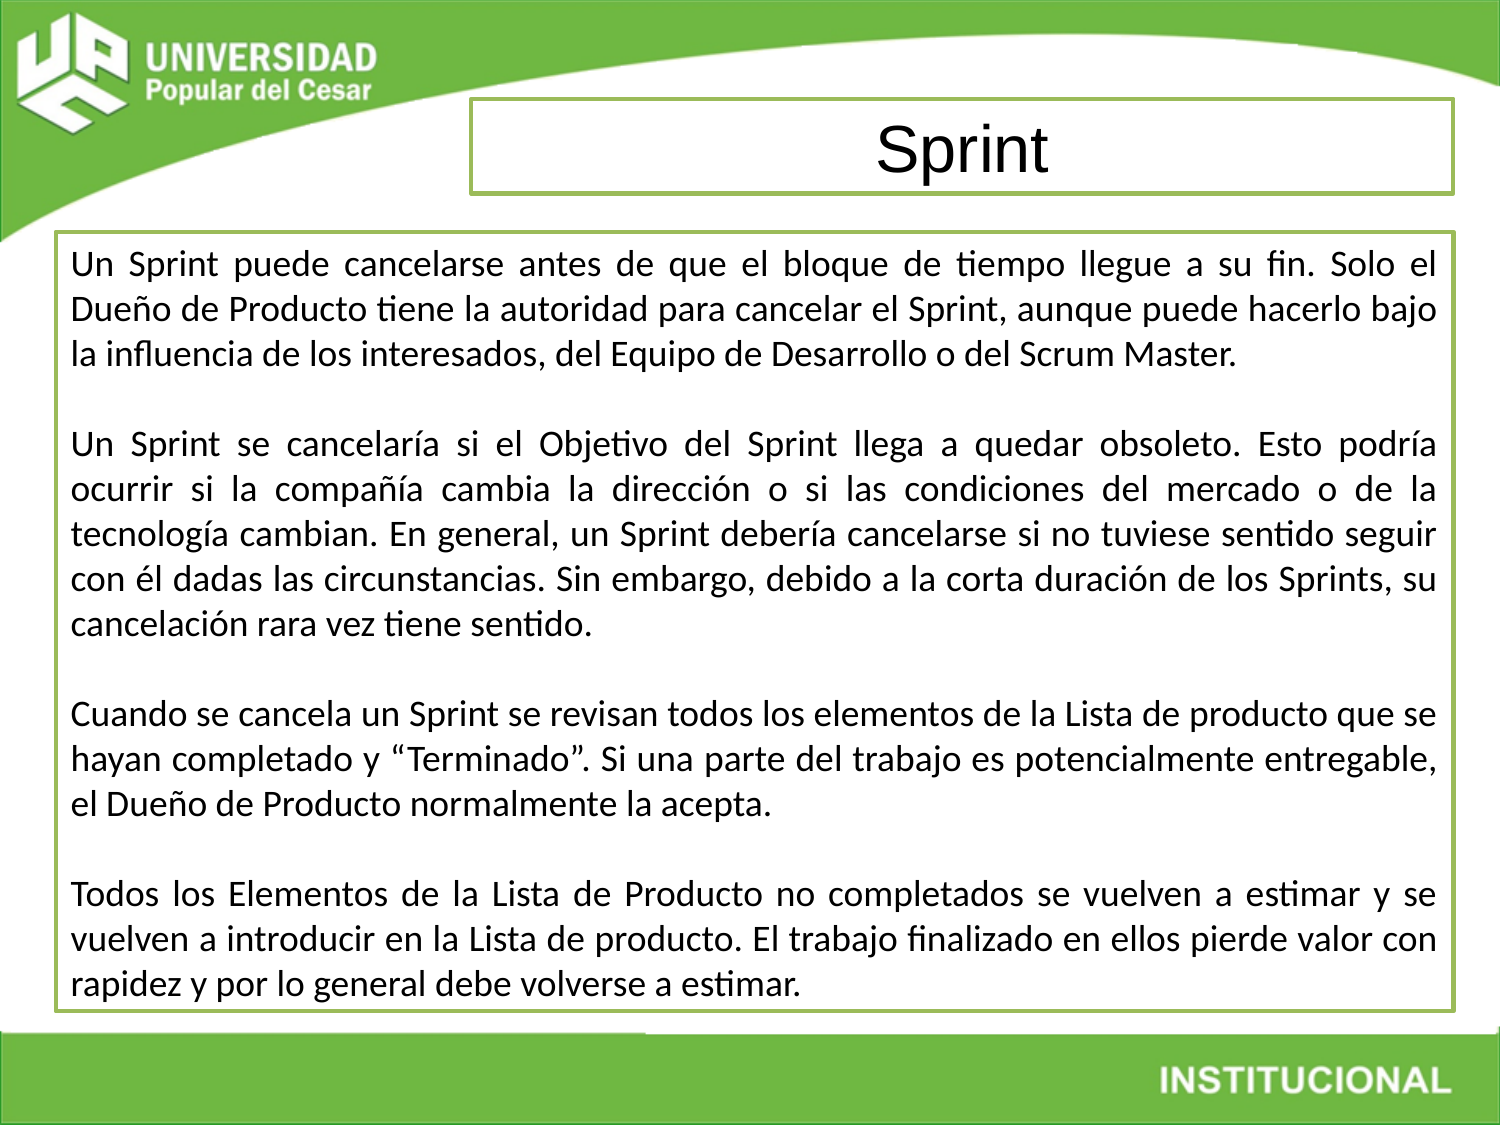

Sprint
Un Sprint puede cancelarse antes de que el bloque de tiempo llegue a su fin. Solo el Dueño de Producto tiene la autoridad para cancelar el Sprint, aunque puede hacerlo bajo la influencia de los interesados, del Equipo de Desarrollo o del Scrum Master.

Un Sprint se cancelaría si el Objetivo del Sprint llega a quedar obsoleto. Esto podría ocurrir si la compañía cambia la dirección o si las condiciones del mercado o de la tecnología cambian. En general, un Sprint debería cancelarse si no tuviese sentido seguir con él dadas las circunstancias. Sin embargo, debido a la corta duración de los Sprints, su cancelación rara vez tiene sentido.

Cuando se cancela un Sprint se revisan todos los elementos de la Lista de producto que se hayan completado y “Terminado”. Si una parte del trabajo es potencialmente entregable, el Dueño de Producto normalmente la acepta.

Todos los Elementos de la Lista de Producto no completados se vuelven a estimar y se vuelven a introducir en la Lista de producto. El trabajo finalizado en ellos pierde valor con rapidez y por lo general debe volverse a estimar.